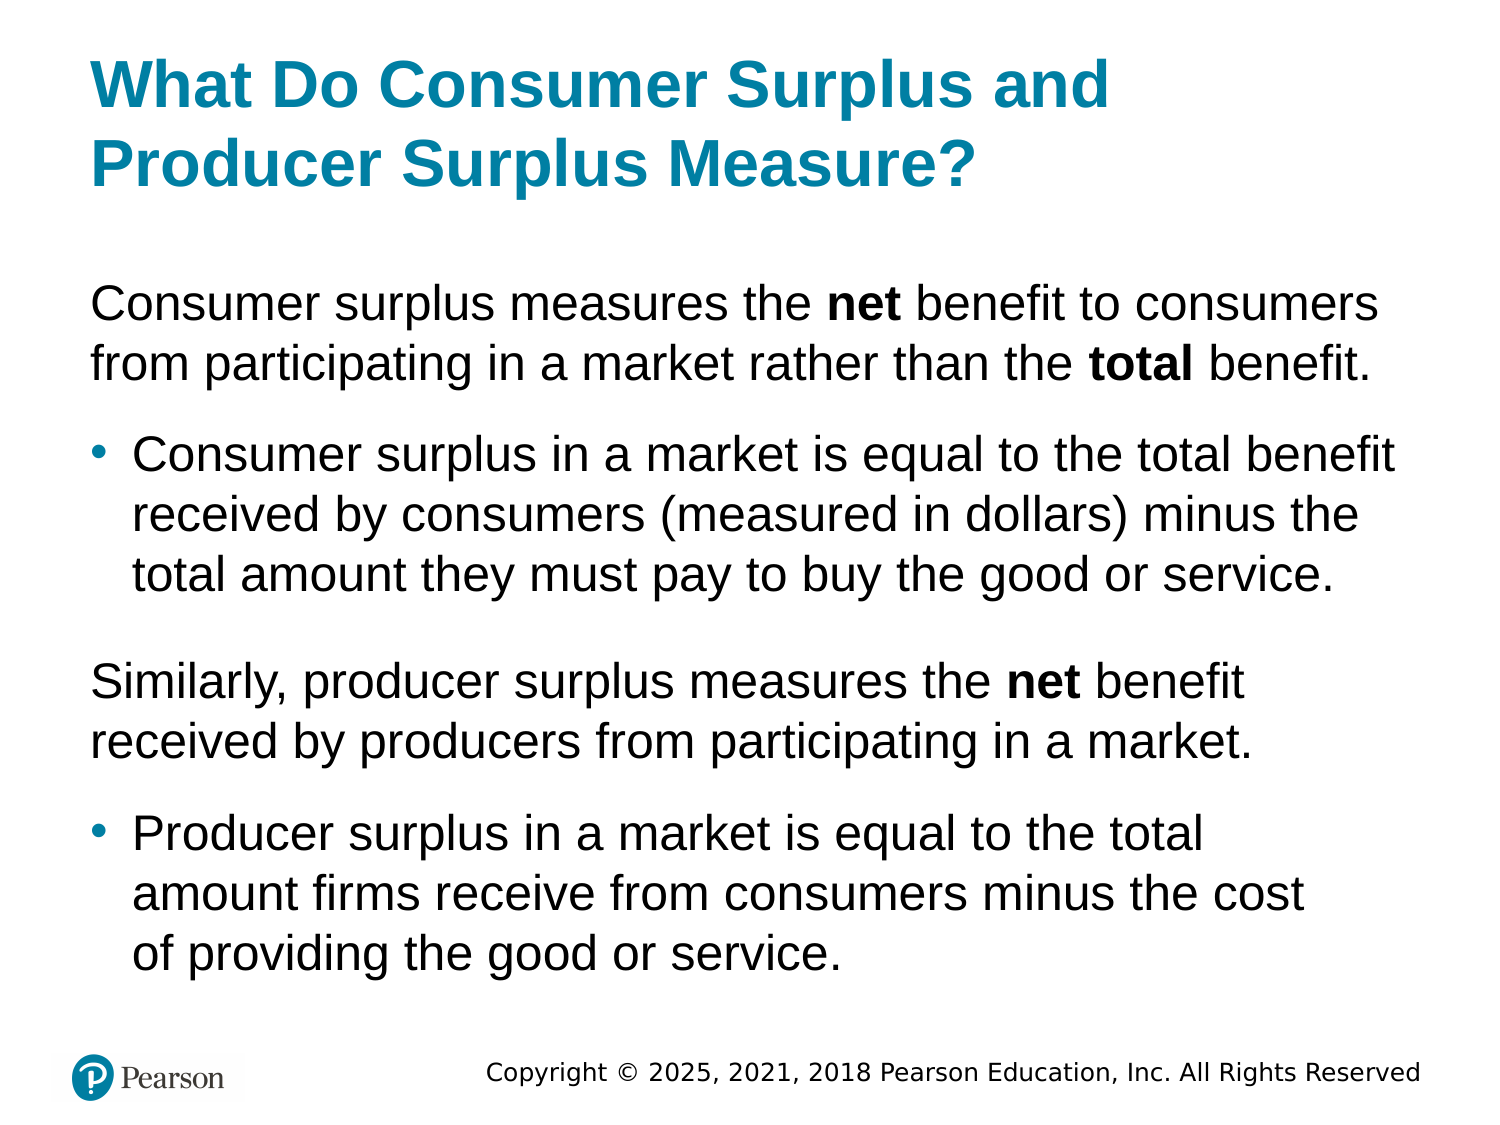

# What Do Consumer Surplus and Producer Surplus Measure?
Consumer surplus measures the net benefit to consumers from participating in a market rather than the total benefit.
Consumer surplus in a market is equal to the total benefit received by consumers (measured in dollars) minus the total amount they must pay to buy the good or service.
Similarly, producer surplus measures the net benefit received by producers from participating in a market.
Producer surplus in a market is equal to the total amount firms receive from consumers minus the cost of providing the good or service.